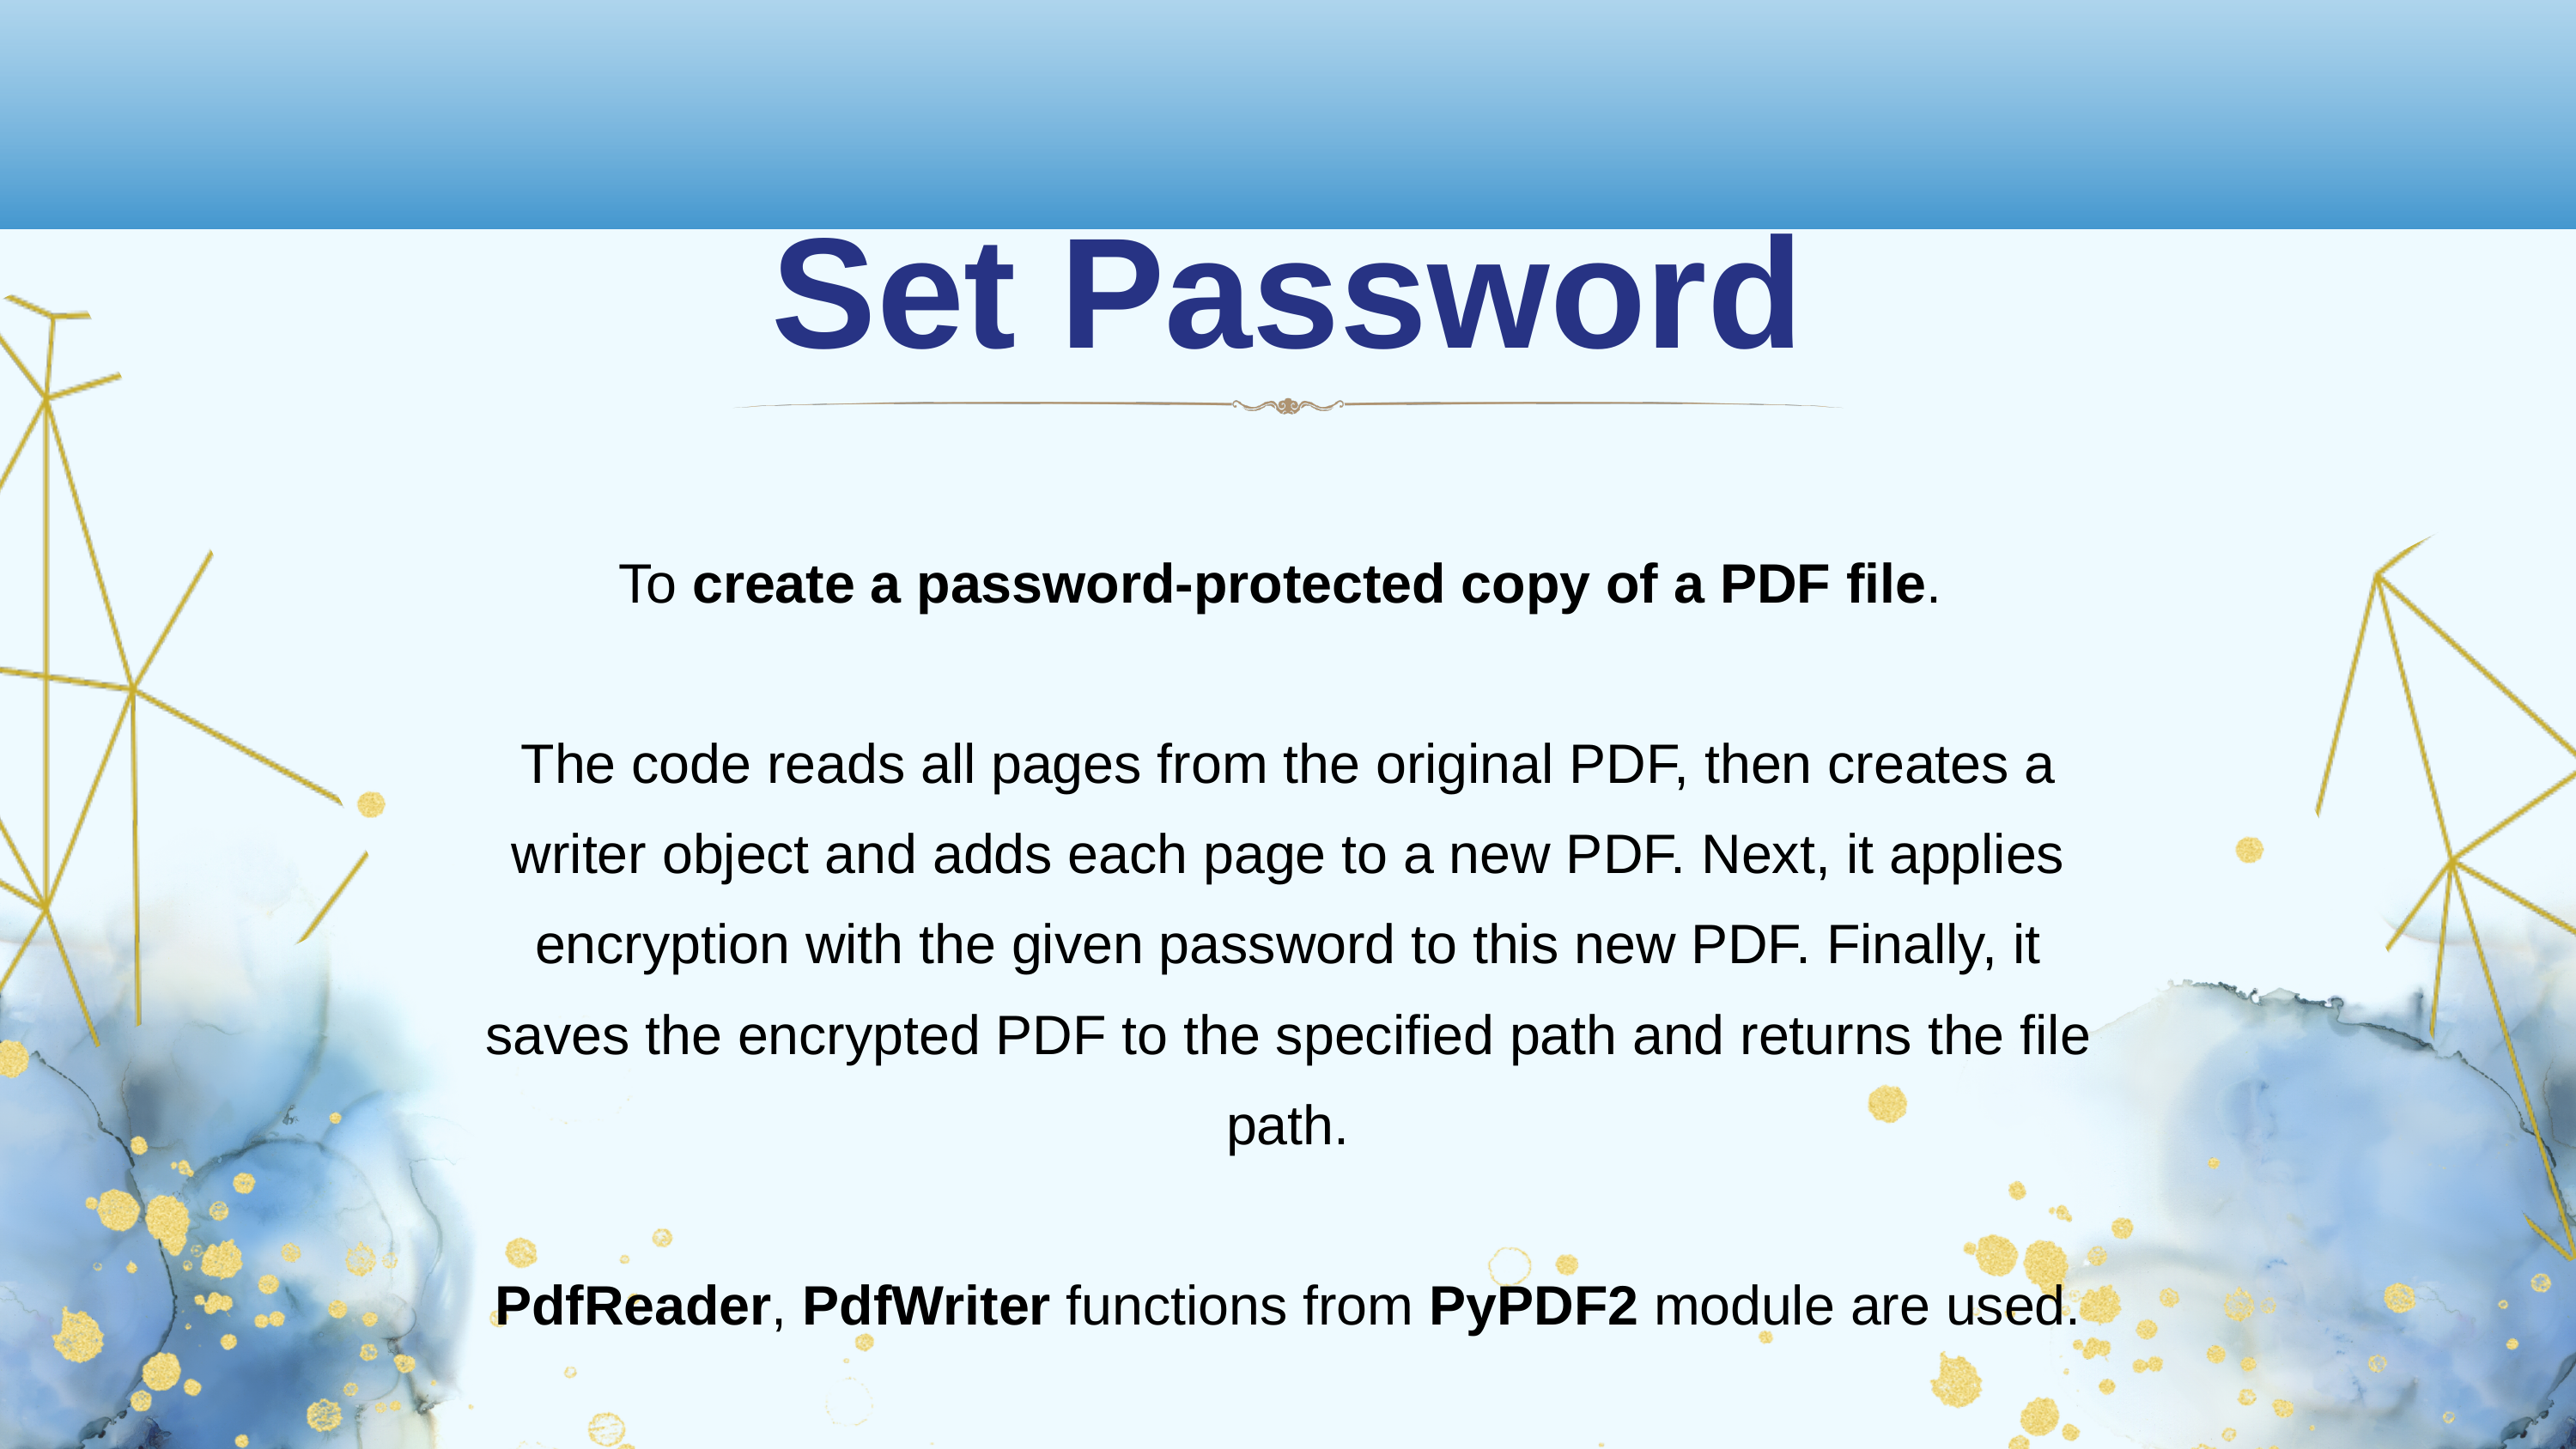

Set Password

To create a password‑protected copy of a PDF file.

The code reads all pages from the original PDF, then creates a writer object and adds each page to a new PDF. Next, it applies encryption with the given password to this new PDF. Finally, it saves the encrypted PDF to the specified path and returns the file path.

PdfReader, PdfWriter functions from PyPDF2 module are used.